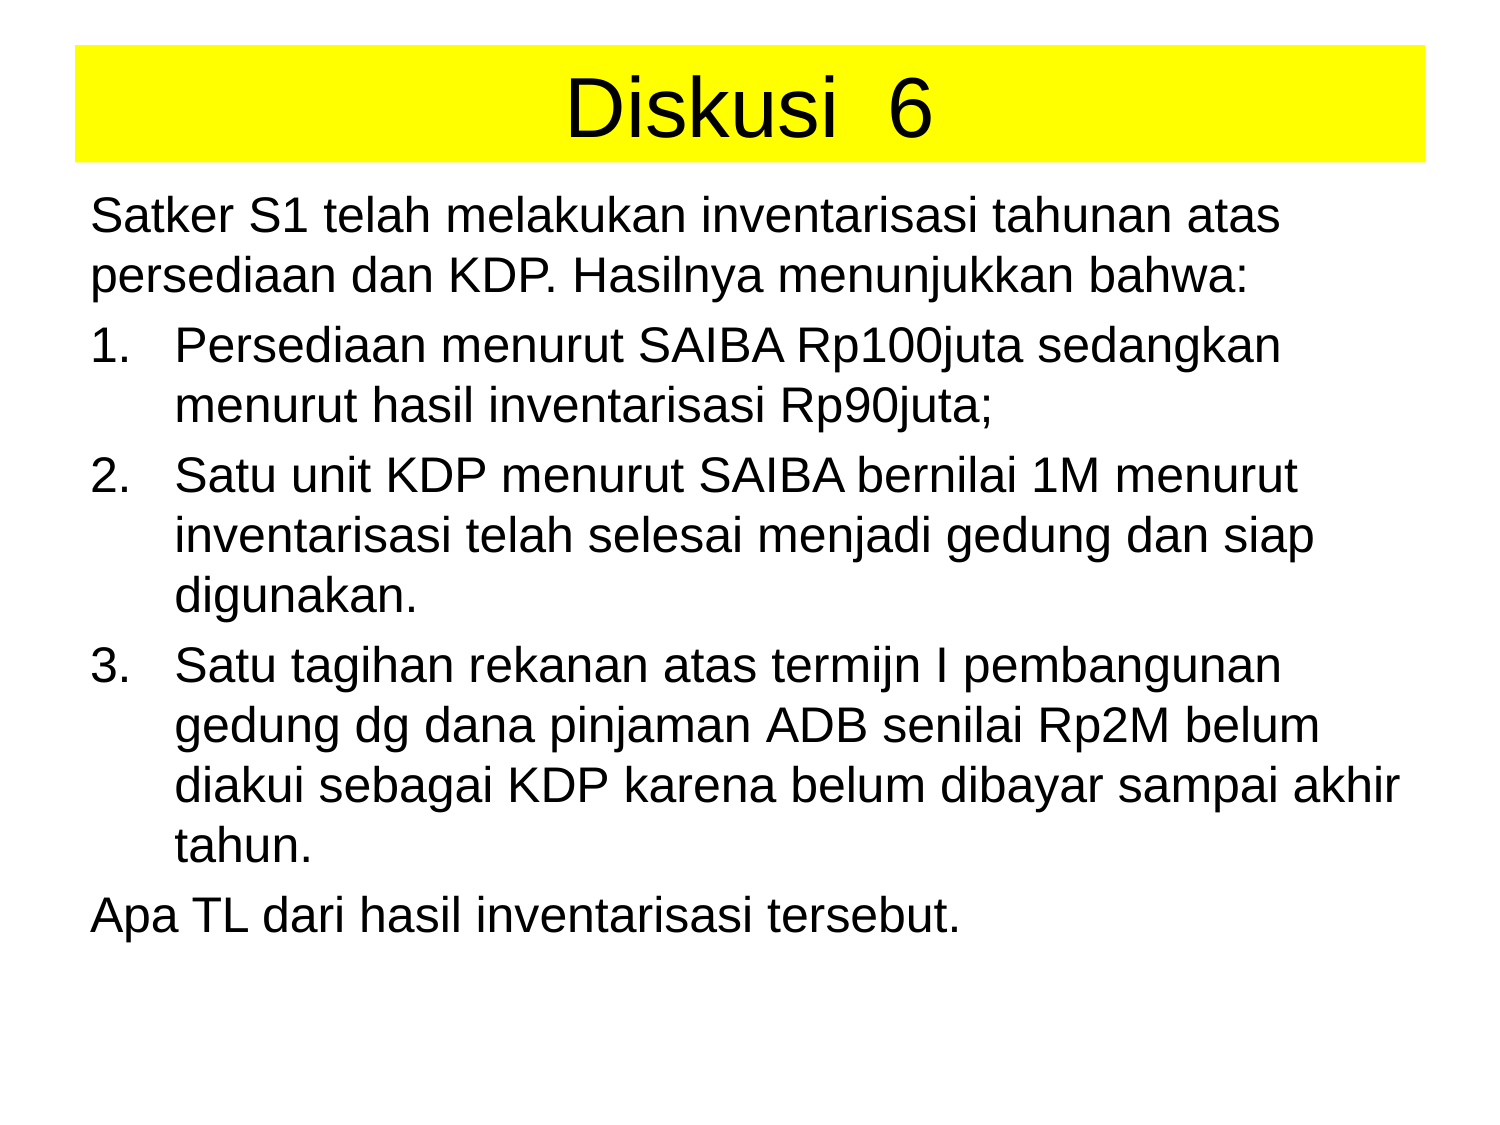

# Diskusi  6
Satker S1 telah melakukan inventarisasi tahunan atas persediaan dan KDP. Hasilnya menunjukkan bahwa:
Persediaan menurut SAIBA Rp100juta sedangkan menurut hasil inventarisasi Rp90juta;
Satu unit KDP menurut SAIBA bernilai 1M menurut inventarisasi telah selesai menjadi gedung dan siap digunakan.
Satu tagihan rekanan atas termijn I pembangunan gedung dg dana pinjaman ADB senilai Rp2M belum diakui sebagai KDP karena belum dibayar sampai akhir tahun.
Apa TL dari hasil inventarisasi tersebut.